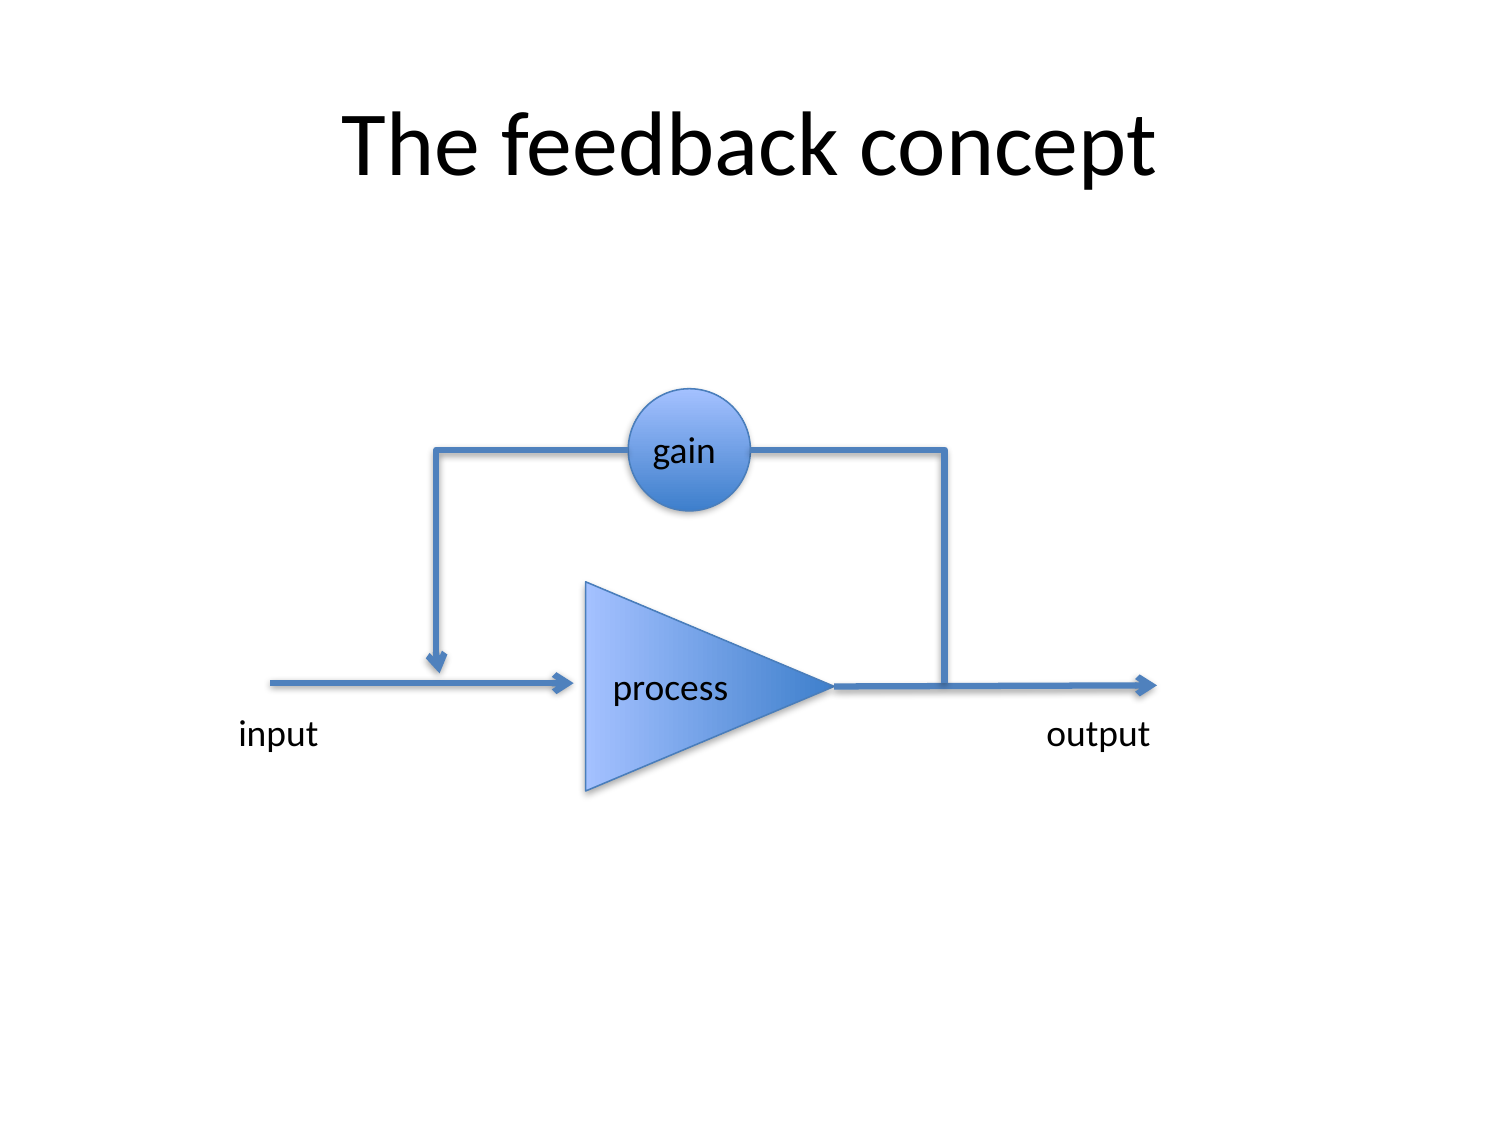

# The feedback concept

gain

process
input
output